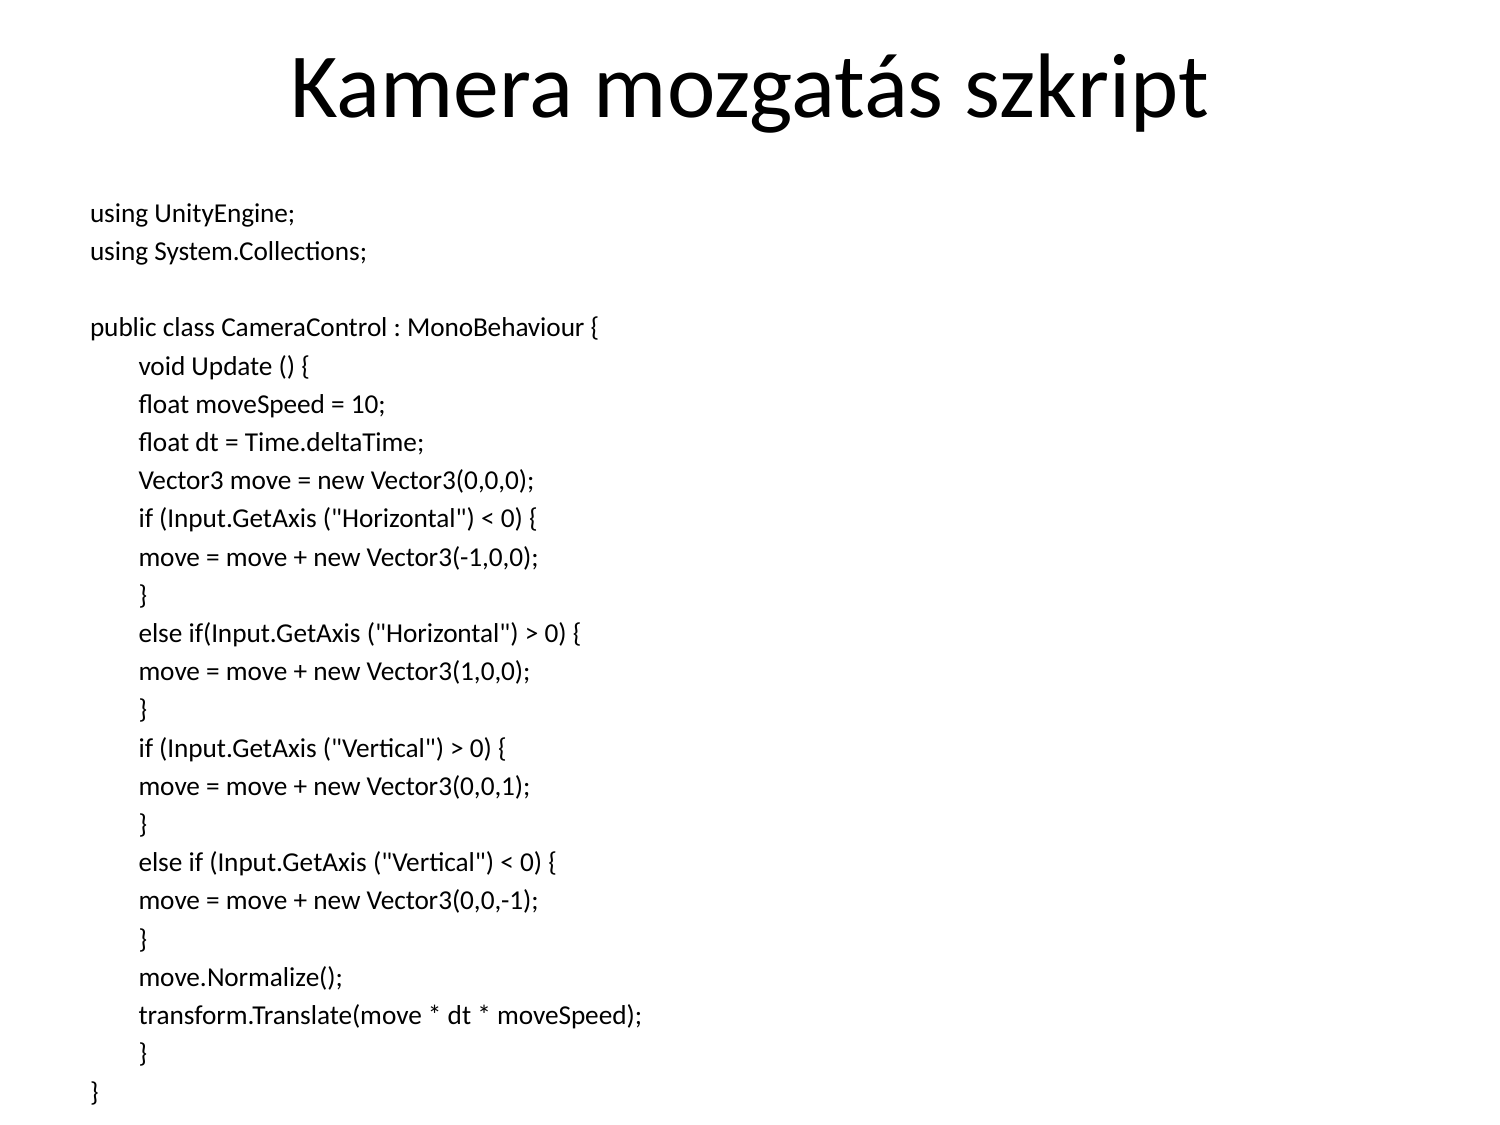

# Kamera mozgatás szkript
using UnityEngine;
using System.Collections;

public class CameraControl : MonoBehaviour {
	void Update () {
		float moveSpeed = 10;
		float dt = Time.deltaTime;
		Vector3 move = new Vector3(0,0,0);
		if (Input.GetAxis ("Horizontal") < 0) {
			move = move + new Vector3(-1,0,0);
		}
		else if(Input.GetAxis ("Horizontal") > 0) {
			move = move + new Vector3(1,0,0);
		}
		if (Input.GetAxis ("Vertical") > 0) {
			move = move + new Vector3(0,0,1);
		}
		else if (Input.GetAxis ("Vertical") < 0) {
			move = move + new Vector3(0,0,-1);
		}
		move.Normalize();
		transform.Translate(move * dt * moveSpeed);
	}
}